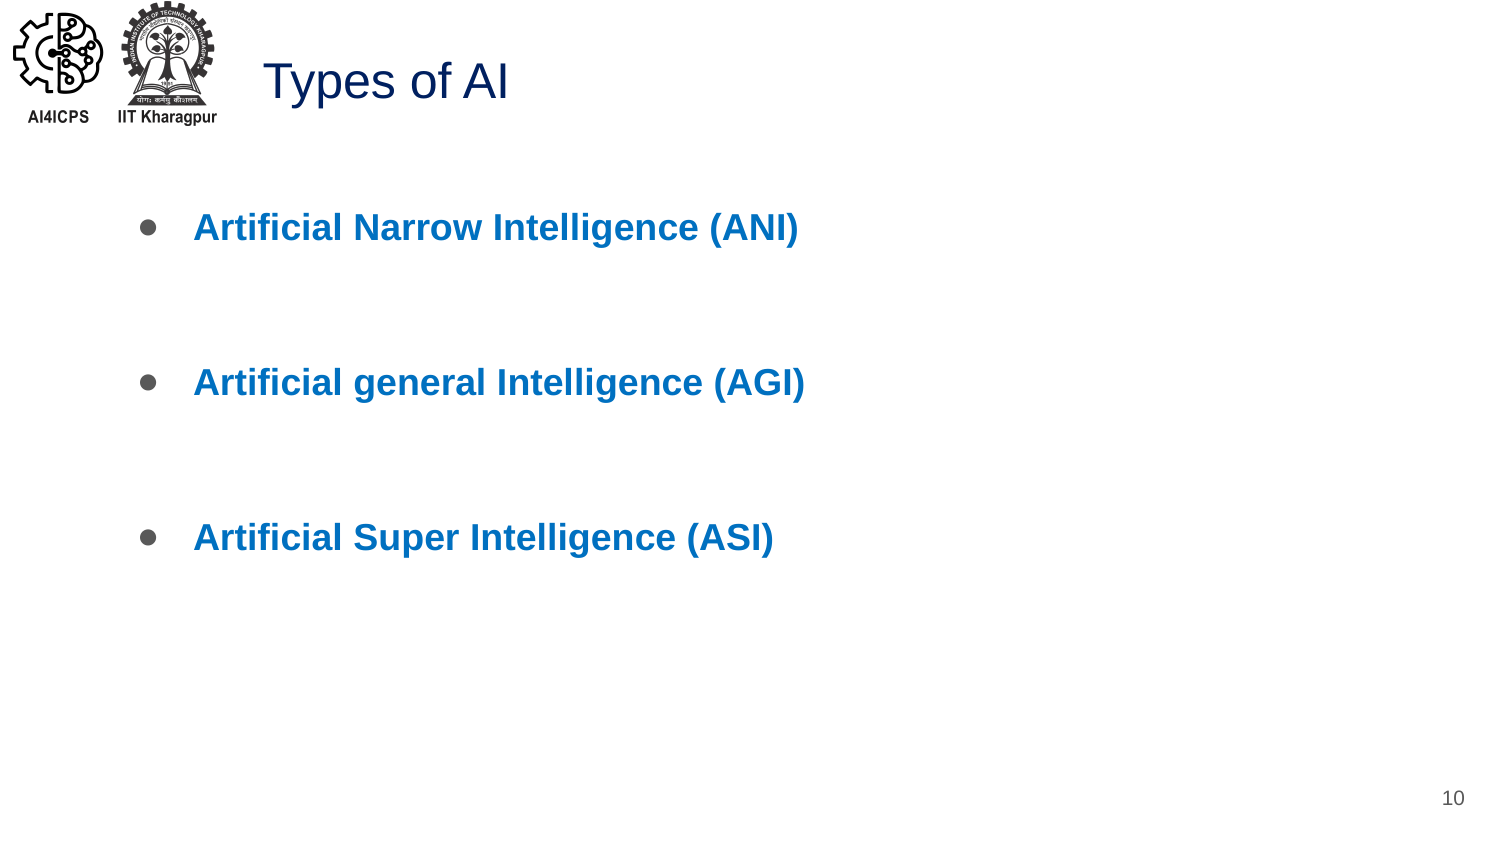

# Types of AI
Artificial Narrow Intelligence (ANI)

Artificial general Intelligence (AGI)

Artificial Super Intelligence (ASI)
10